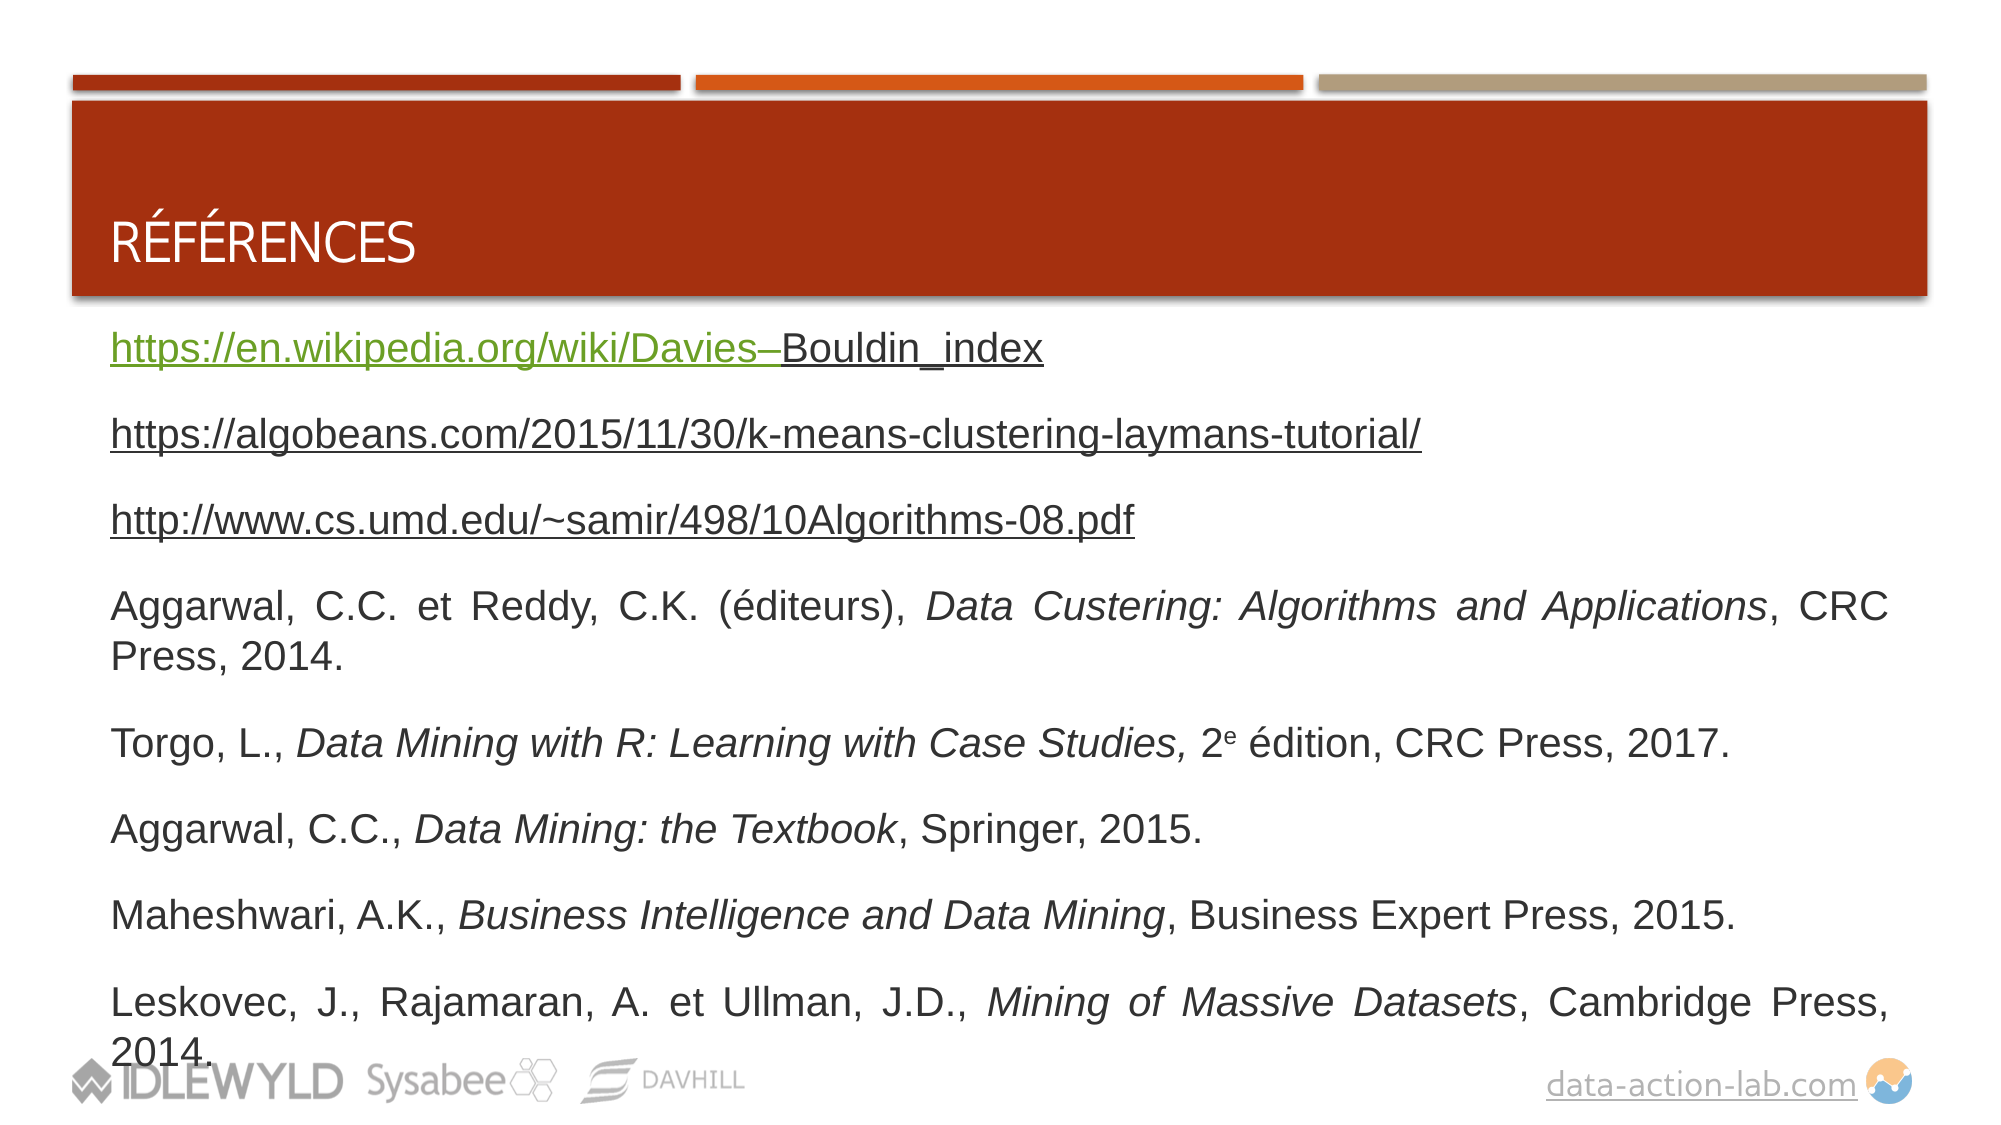

# RÉfÉrences
https://en.wikipedia.org/wiki/Davies–Bouldin_index

https://algobeans.com/2015/11/30/k-means-clustering-laymans-tutorial/

http://www.cs.umd.edu/~samir/498/10Algorithms-08.pdf

Aggarwal, C.C. et Reddy, C.K. (éditeurs), Data Custering: Algorithms and Applications, CRC Press, 2014.

Torgo, L., Data Mining with R: Learning with Case Studies, 2e édition, CRC Press, 2017.

Aggarwal, C.C., Data Mining: the Textbook, Springer, 2015.

Maheshwari, A.K., Business Intelligence and Data Mining, Business Expert Press, 2015.

Leskovec, J., Rajamaran, A. et Ullman, J.D., Mining of Massive Datasets, Cambridge Press, 2014.